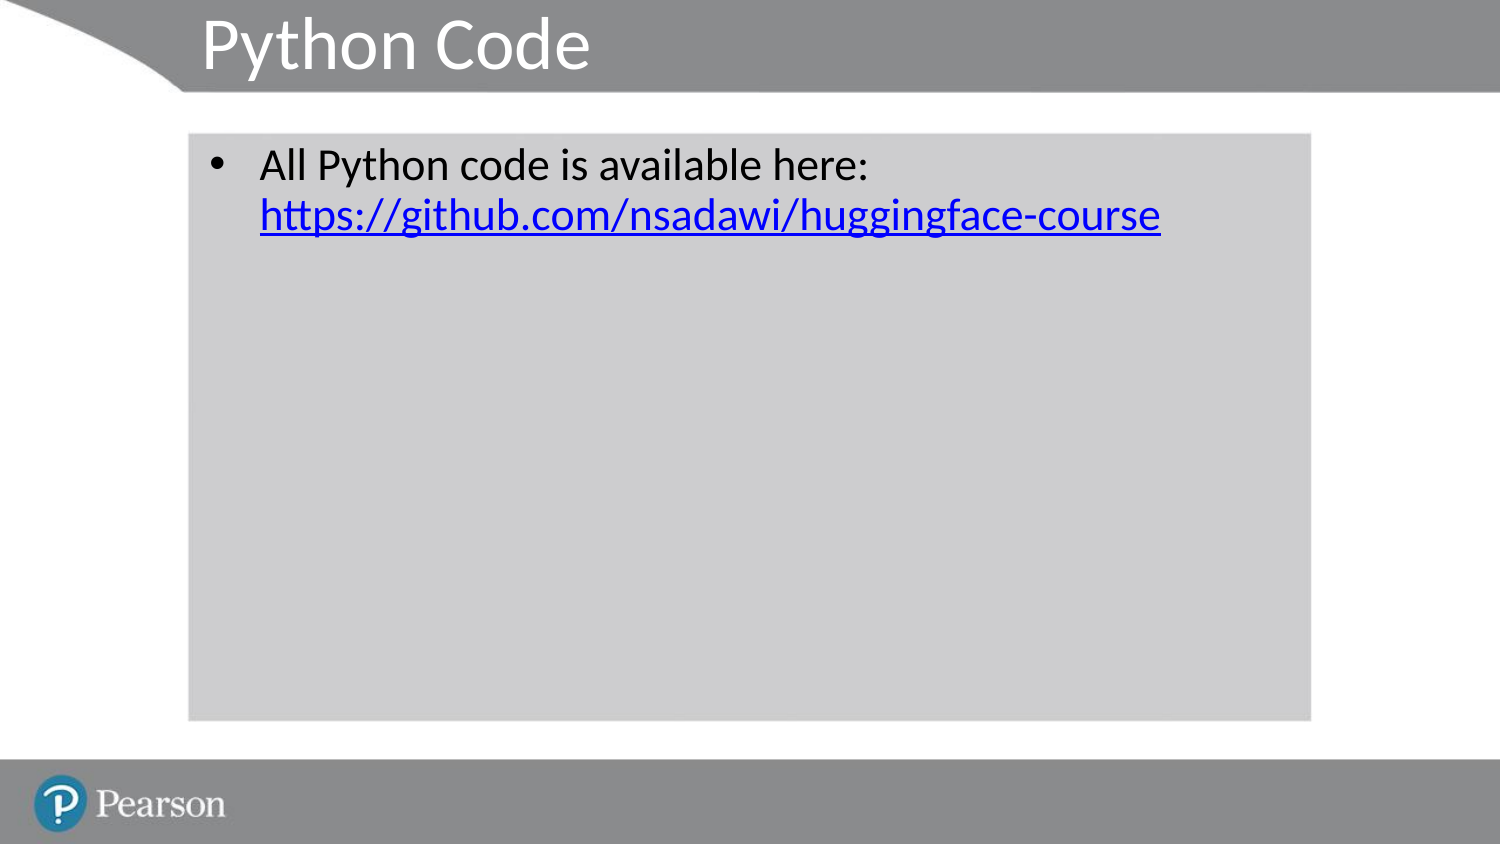

# Python Code
All Python code is available here: https://github.com/nsadawi/huggingface-course